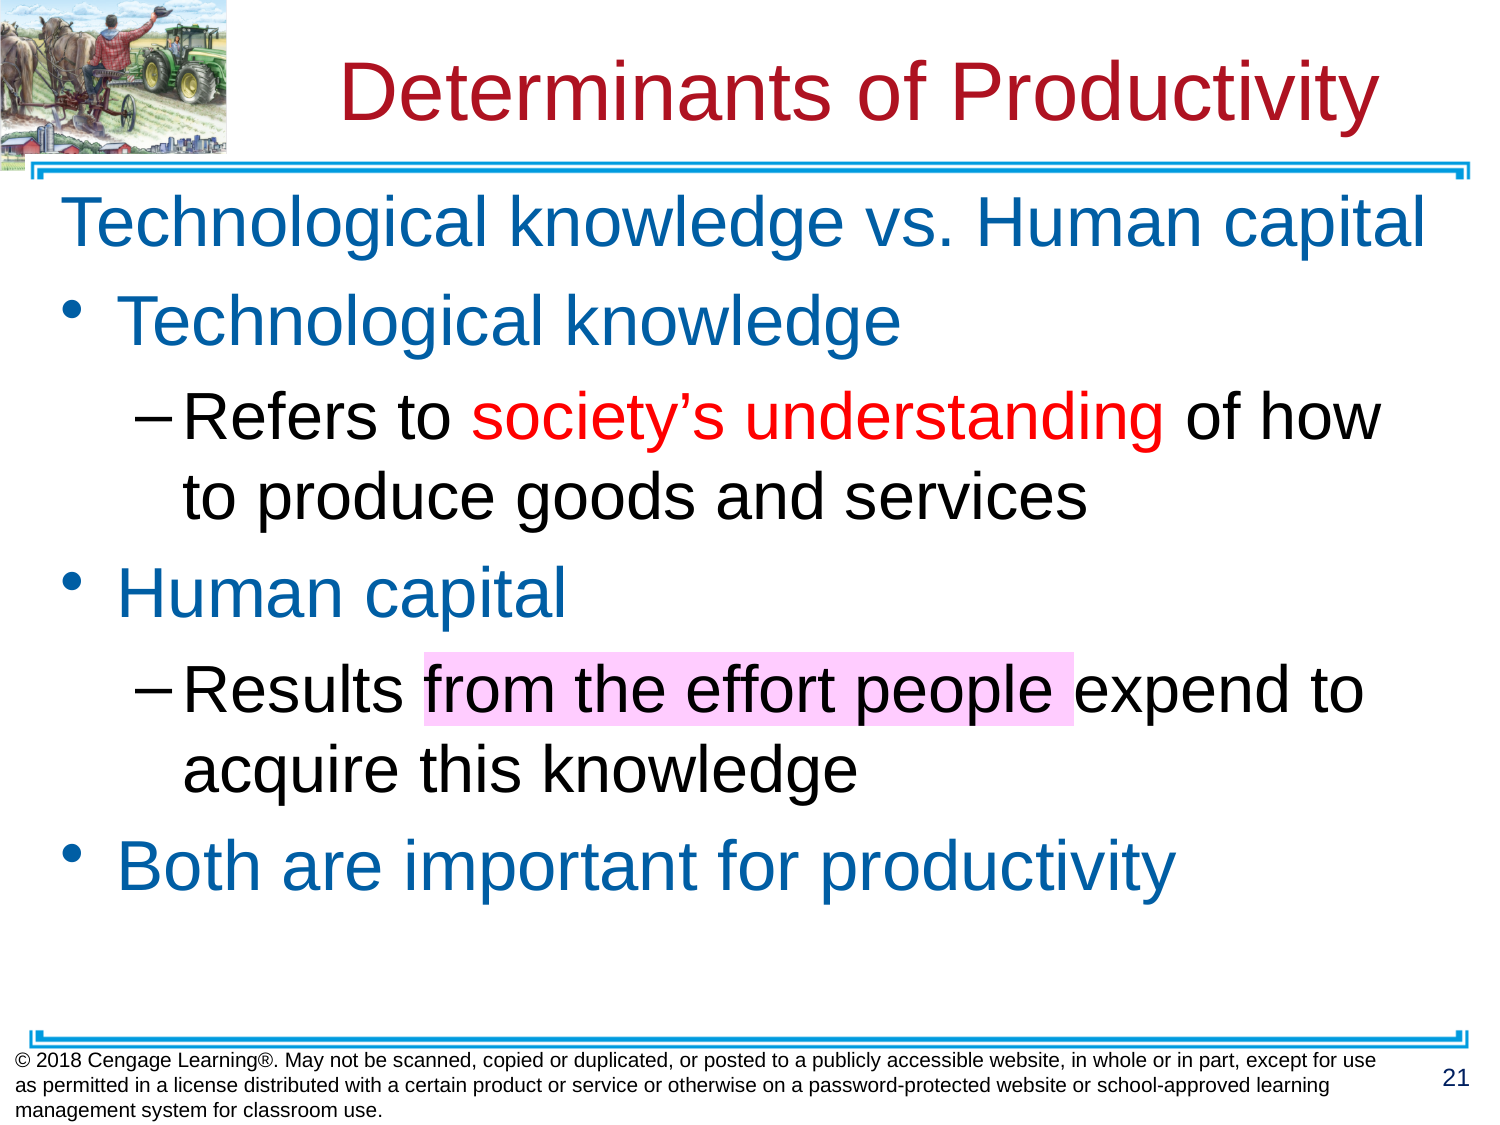

# Determinants of Productivity
Technological knowledge vs. Human capital
Technological knowledge
Refers to society’s understanding of how to produce goods and services
Human capital
Results from the effort people expend to acquire this knowledge
Both are important for productivity
© 2018 Cengage Learning®. May not be scanned, copied or duplicated, or posted to a publicly accessible website, in whole or in part, except for use as permitted in a license distributed with a certain product or service or otherwise on a password-protected website or school-approved learning management system for classroom use.
21